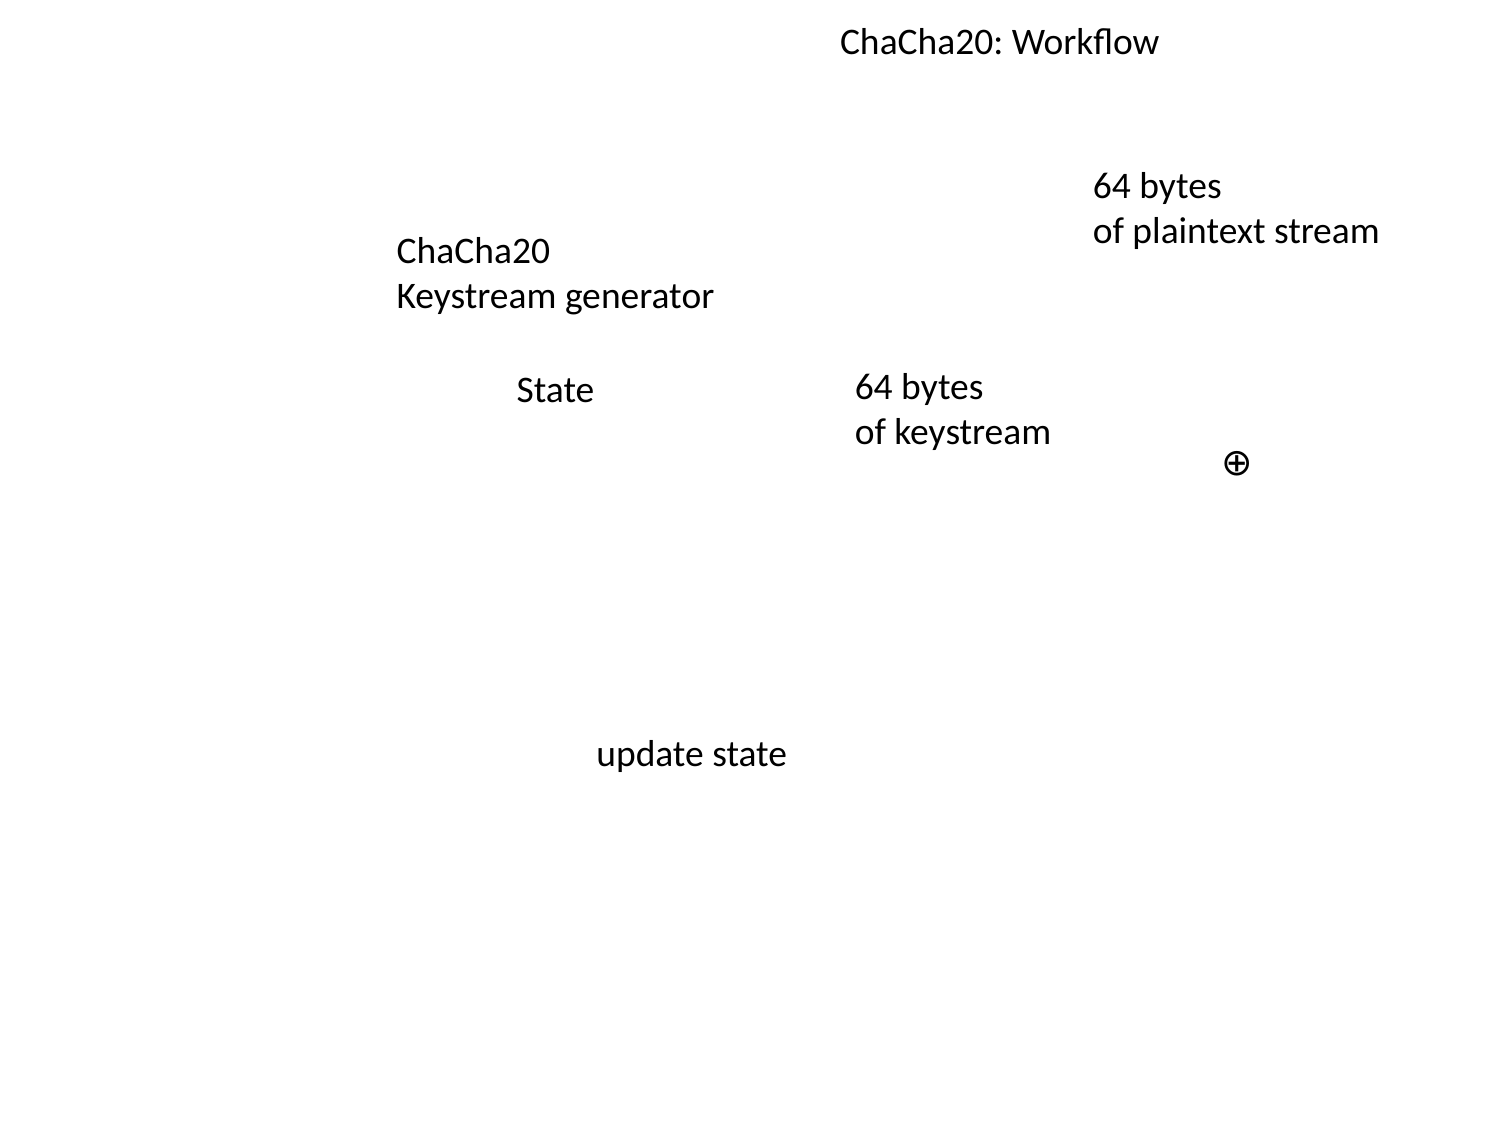

ChaCha20: Workflow
64 bytes
of plaintext stream
ChaCha20
Keystream generator
64 bytes
of keystream
State
64 bytes
of ciphertext
⊕
update state